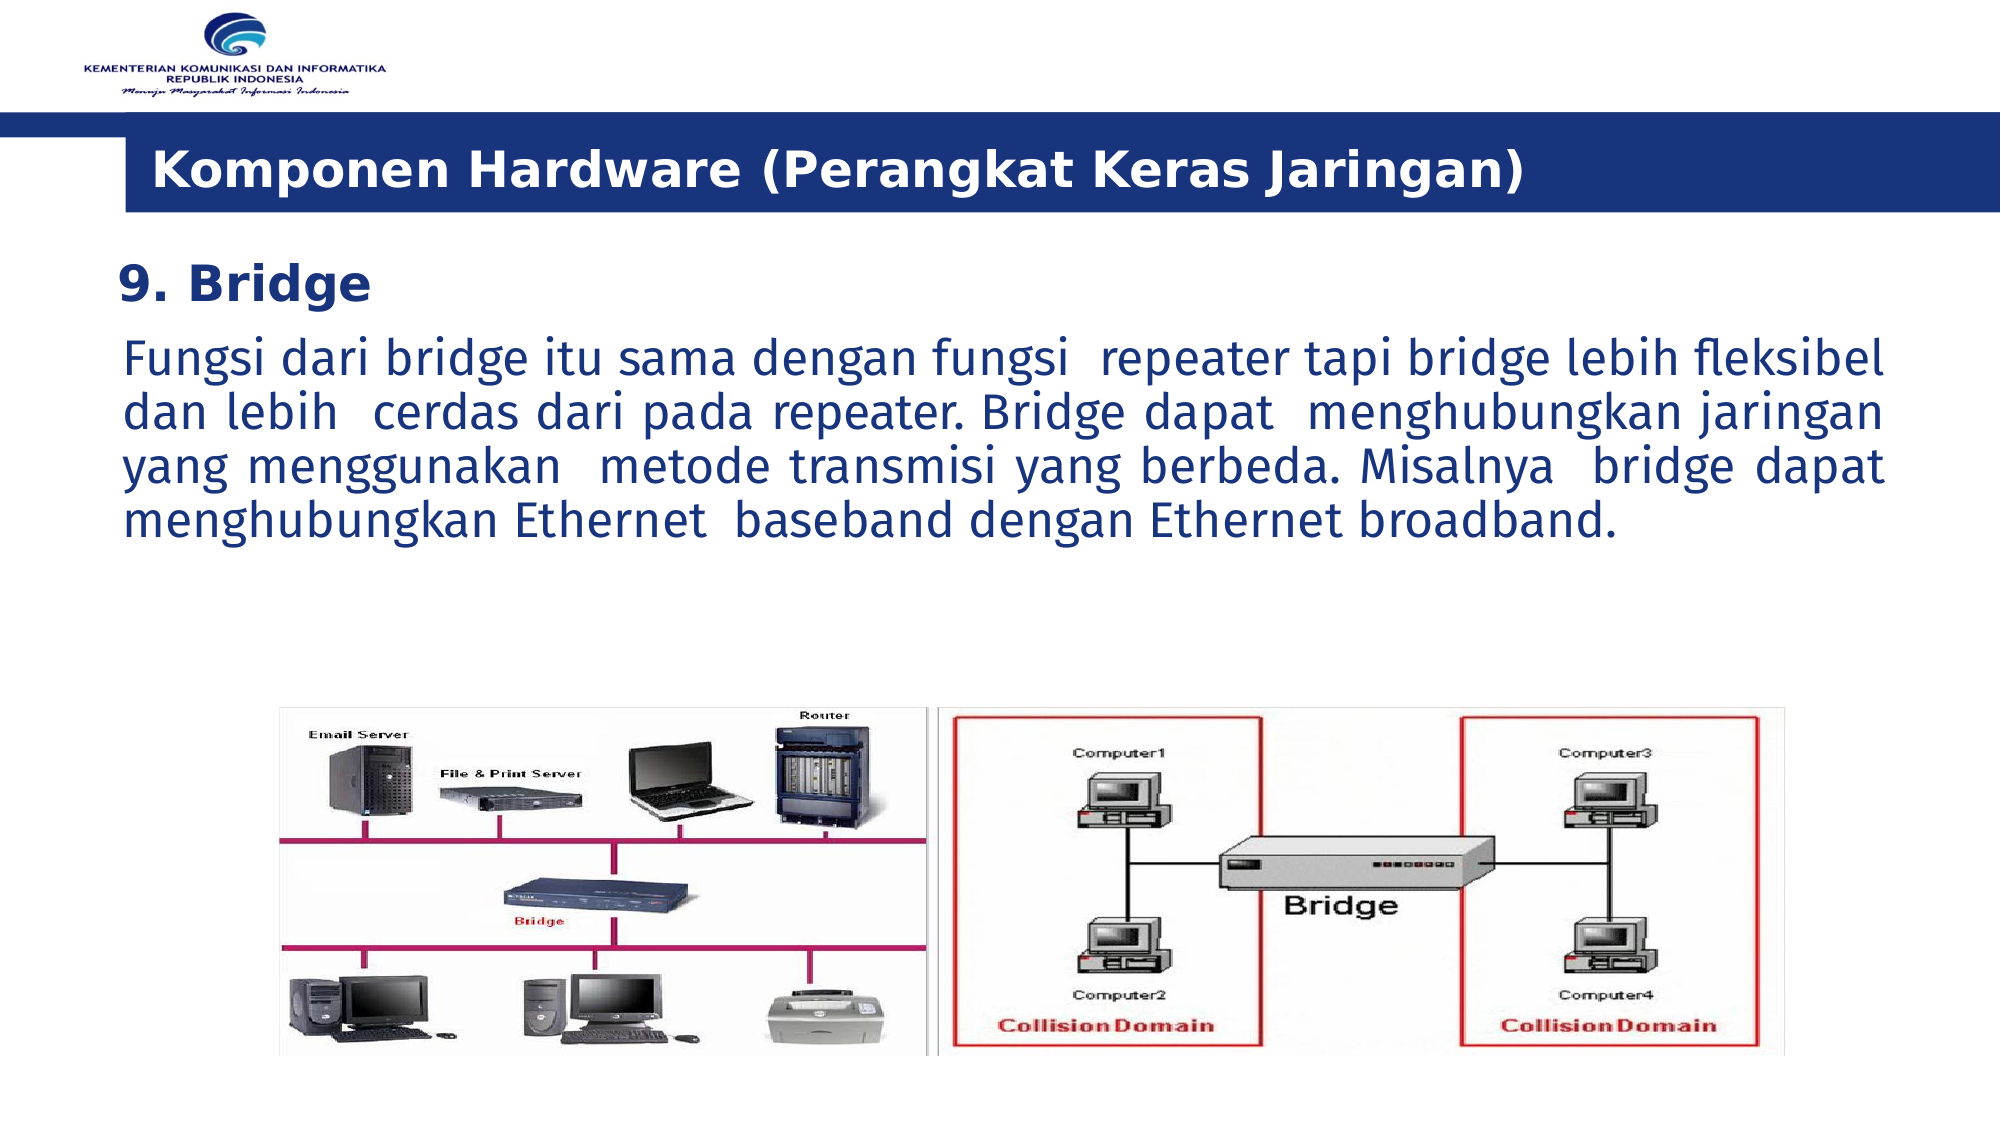

# Komponen Hardware (Perangkat Keras Jaringan)
9. Bridge
Fungsi dari bridge itu sama dengan fungsi  repeater tapi bridge lebih fleksibel dan lebih  cerdas dari pada repeater. Bridge dapat  menghubungkan jaringan yang menggunakan  metode transmisi yang berbeda. Misalnya  bridge dapat menghubungkan Ethernet  baseband dengan Ethernet broadband.